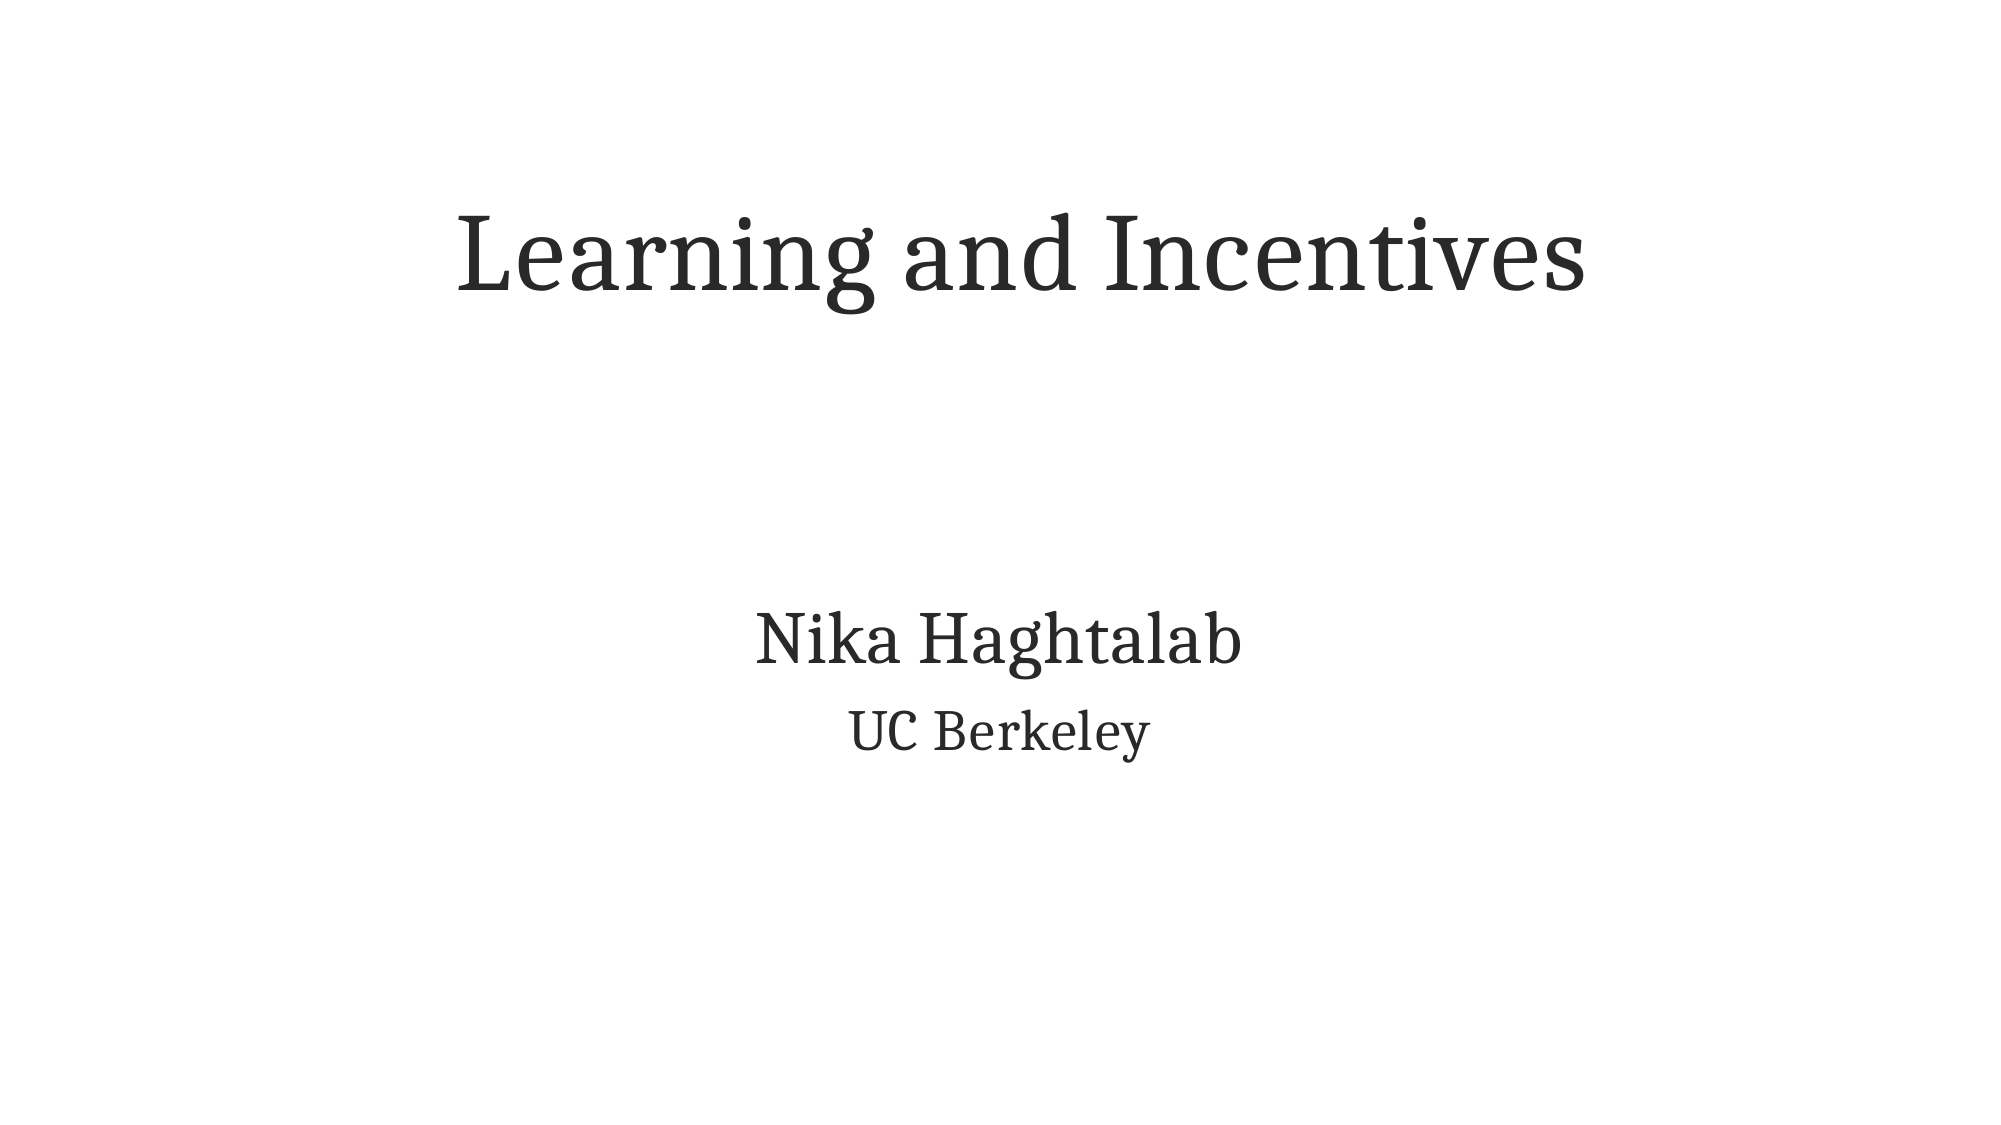

# Learning and Incentives
Nika Haghtalab
UC Berkeley